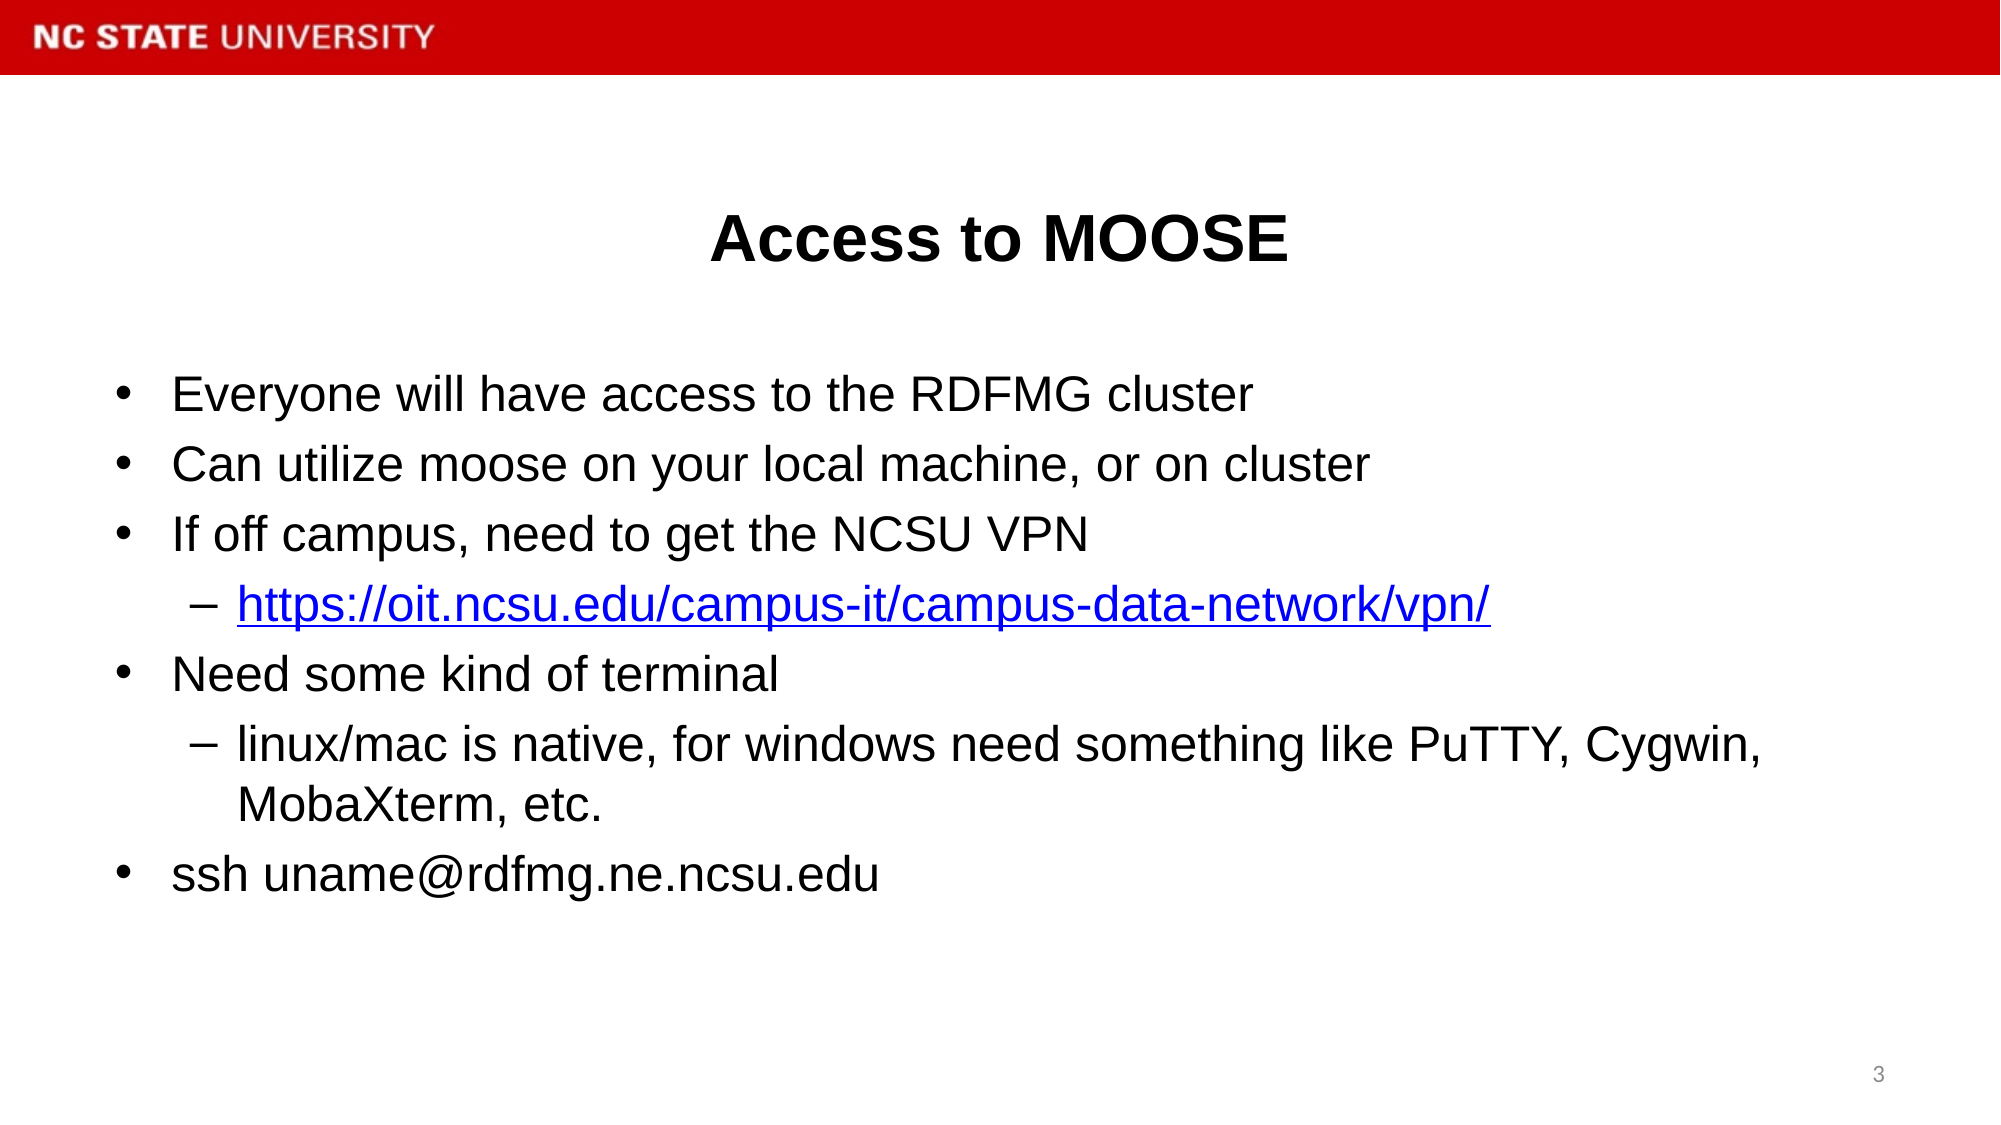

# Access to MOOSE
Everyone will have access to the RDFMG cluster
Can utilize moose on your local machine, or on cluster
If off campus, need to get the NCSU VPN
https://oit.ncsu.edu/campus-it/campus-data-network/vpn/
Need some kind of terminal
linux/mac is native, for windows need something like PuTTY, Cygwin, MobaXterm, etc.
ssh uname@rdfmg.ne.ncsu.edu
3